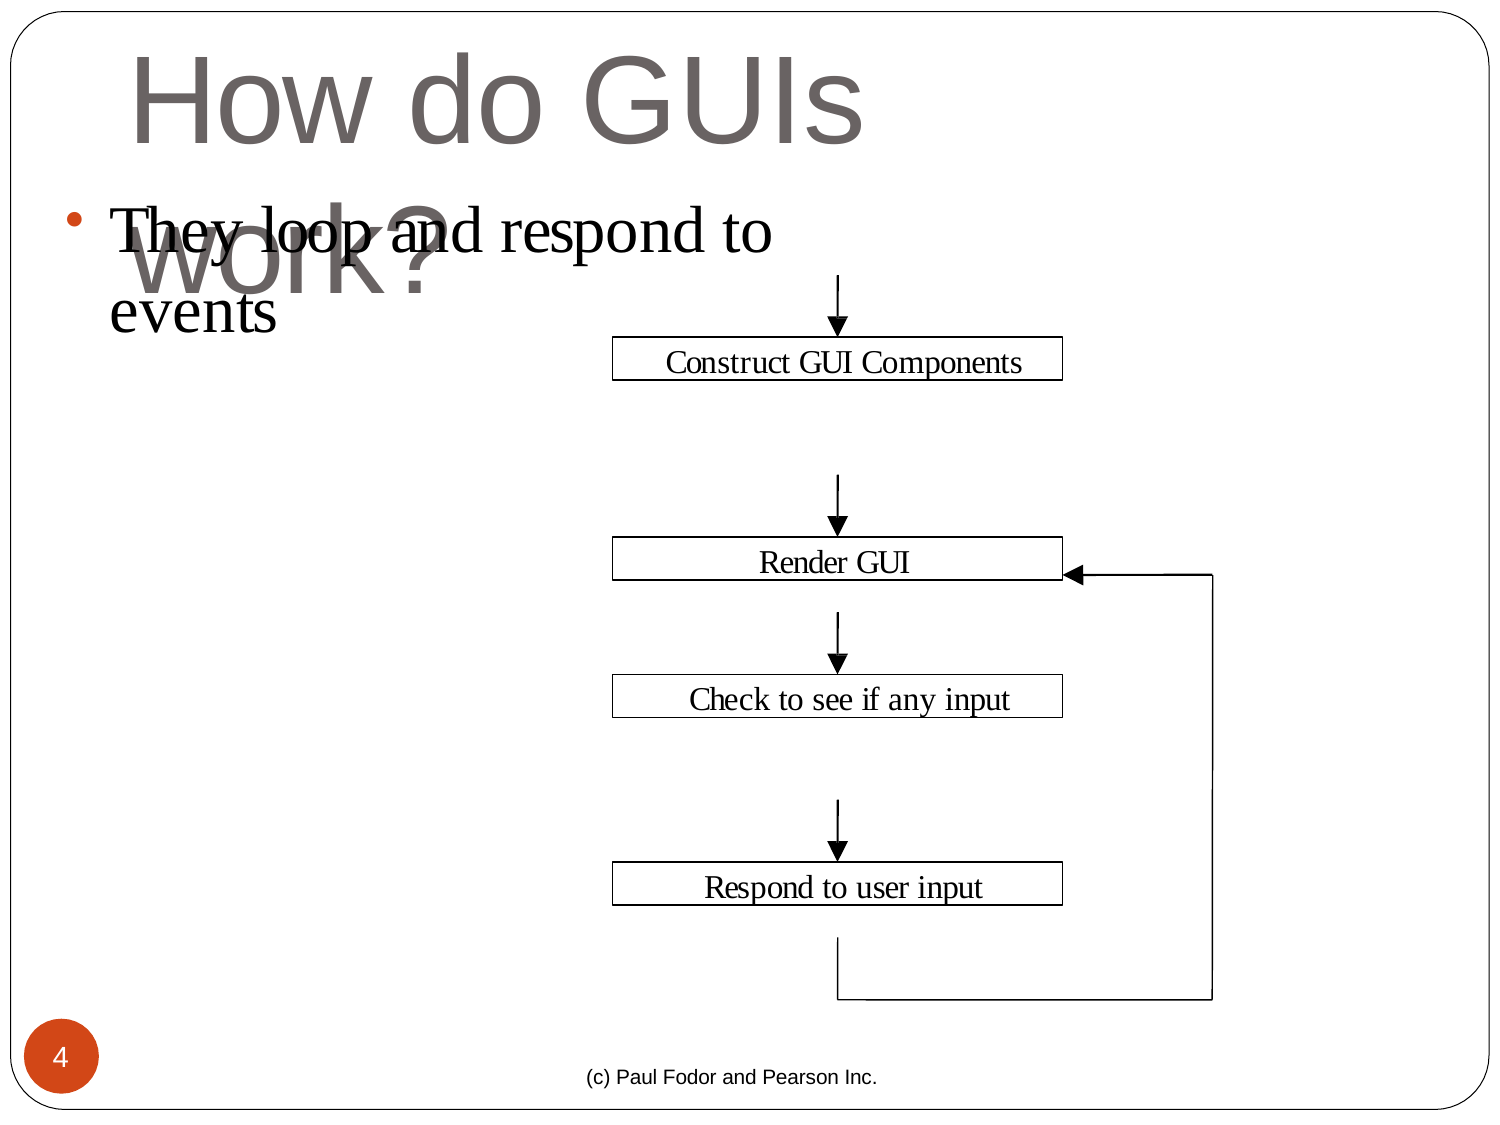

# How do GUIs work?
They loop and respond to events

Construct GUI Components

Render GUI

Check to see if any input

Respond to user input

4
(c) Paul Fodor and Pearson Inc.